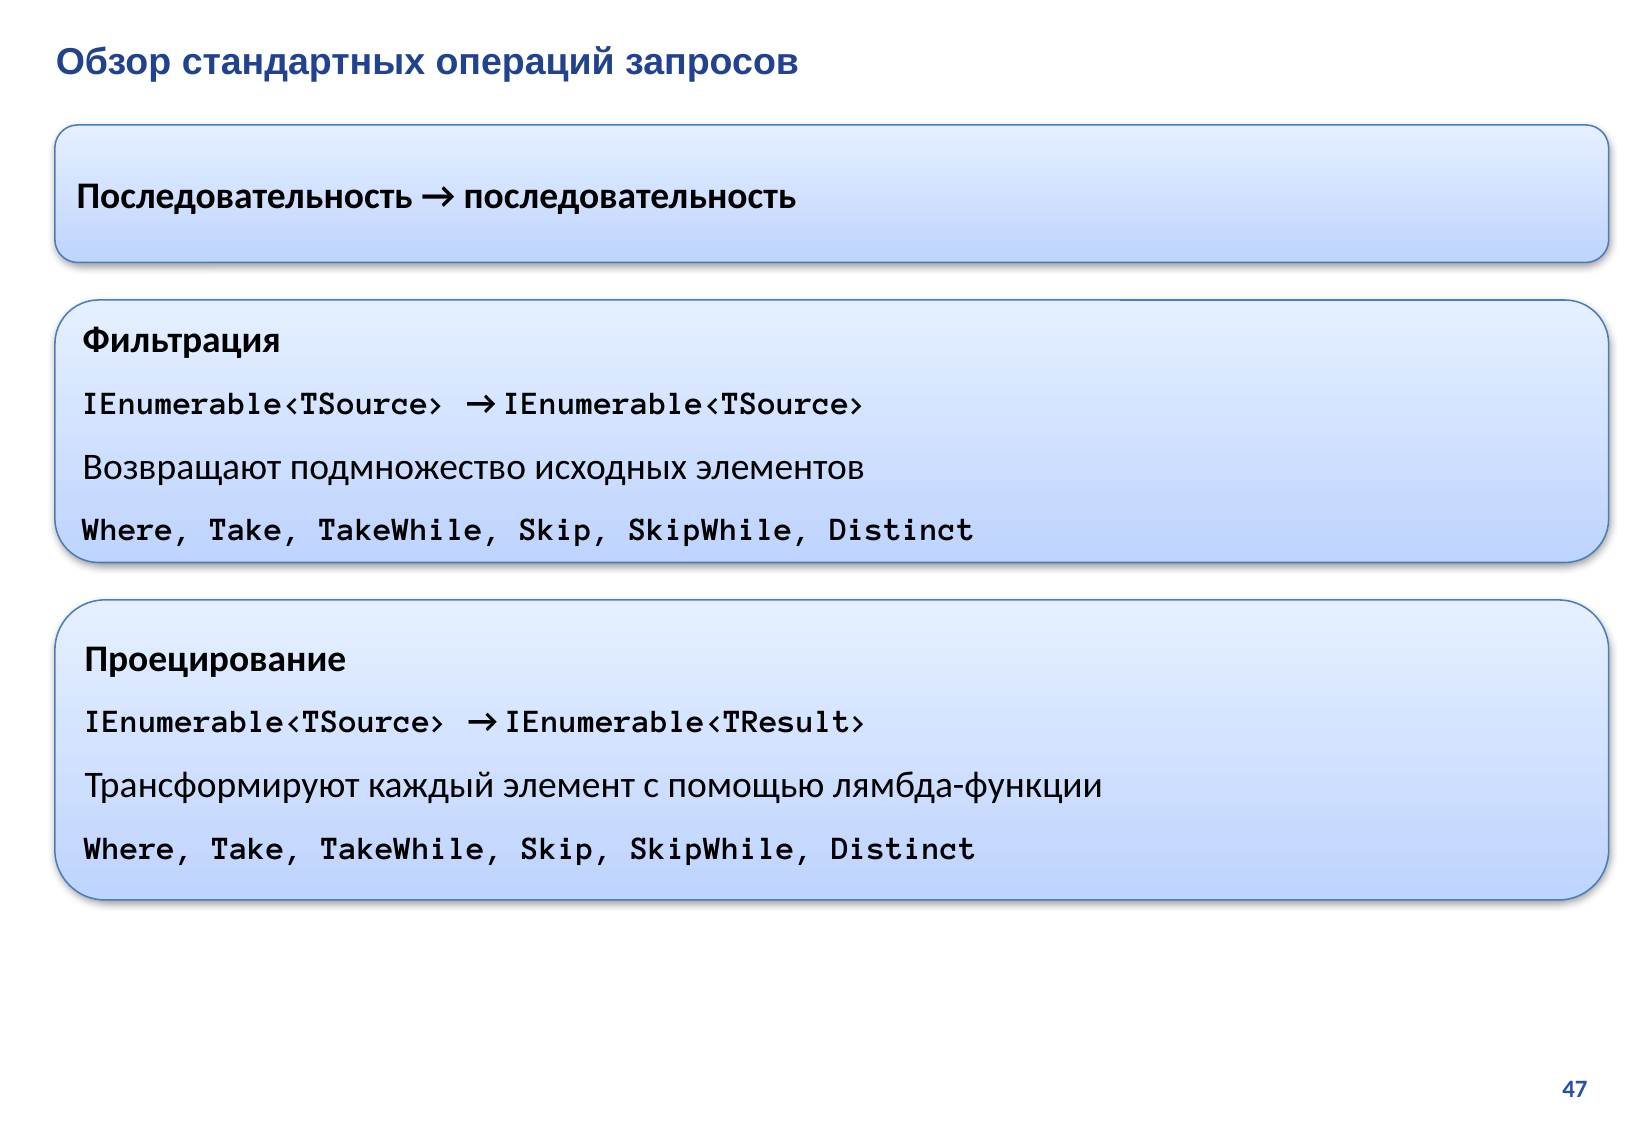

# Обзор стандартных операций запросов
Последовательность → последовательность
Фильтрация
IEnumerable<TSource> → IEnumerable<TSource>
Возвращают подмножество исходных элементов
Where, Take, TakeWhile, Skip, SkipWhile, Distinct
Проецирование
IEnumerable<TSource> → IEnumerable<TResult>
Трансформируют каждый элемент с помощью лямбда-функции
Where, Take, TakeWhile, Skip, SkipWhile, Distinct